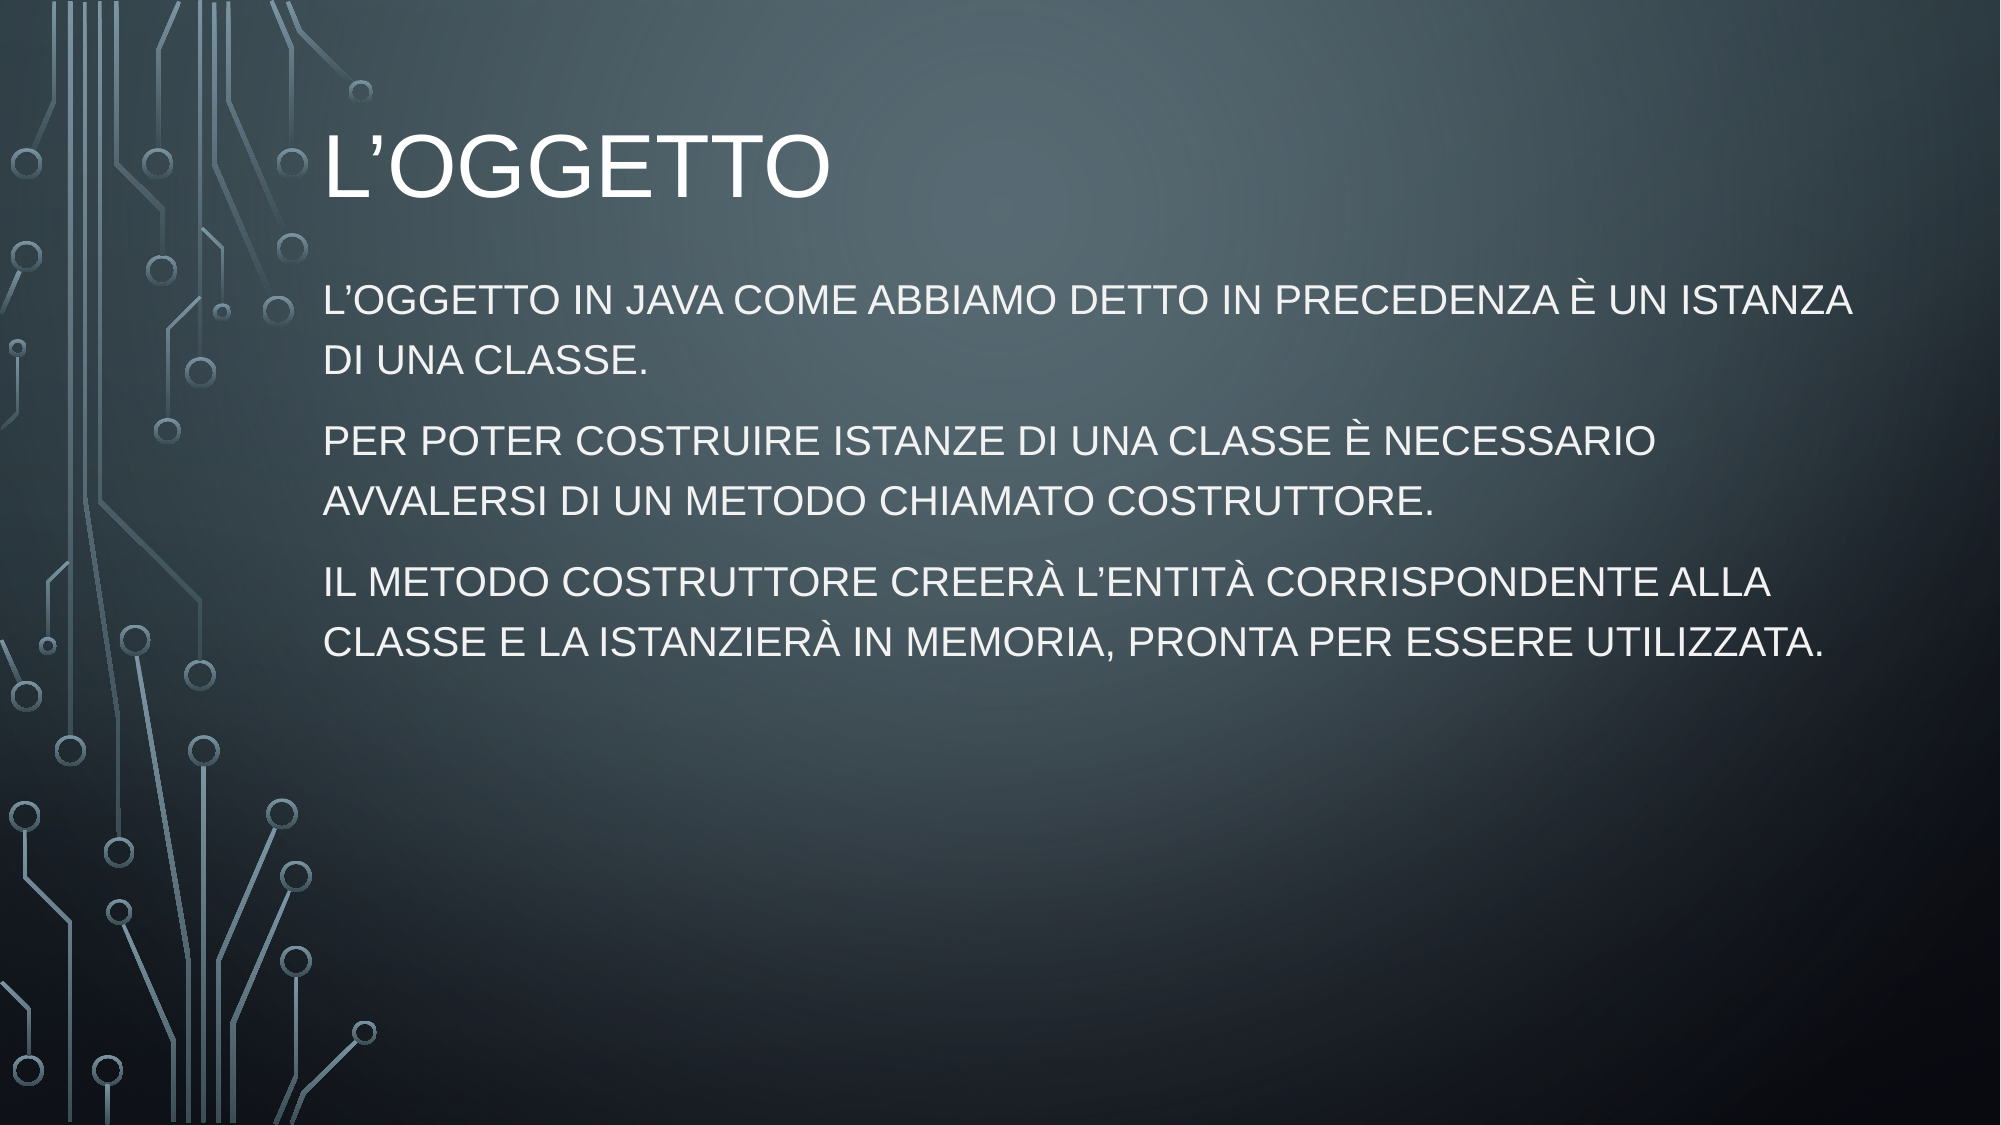

# L’oggetto
L’oggetto in java come abbiamo detto in precedenza è un istanza di una classe.
Per poter costruire istanze di una classe è necessario avvalersi di un metodo chiamato costruttore.
Il metodo costruttore creerà l’entità corrispondente alla classe e la istanzierà in memoria, pronta per essere utilizzata.